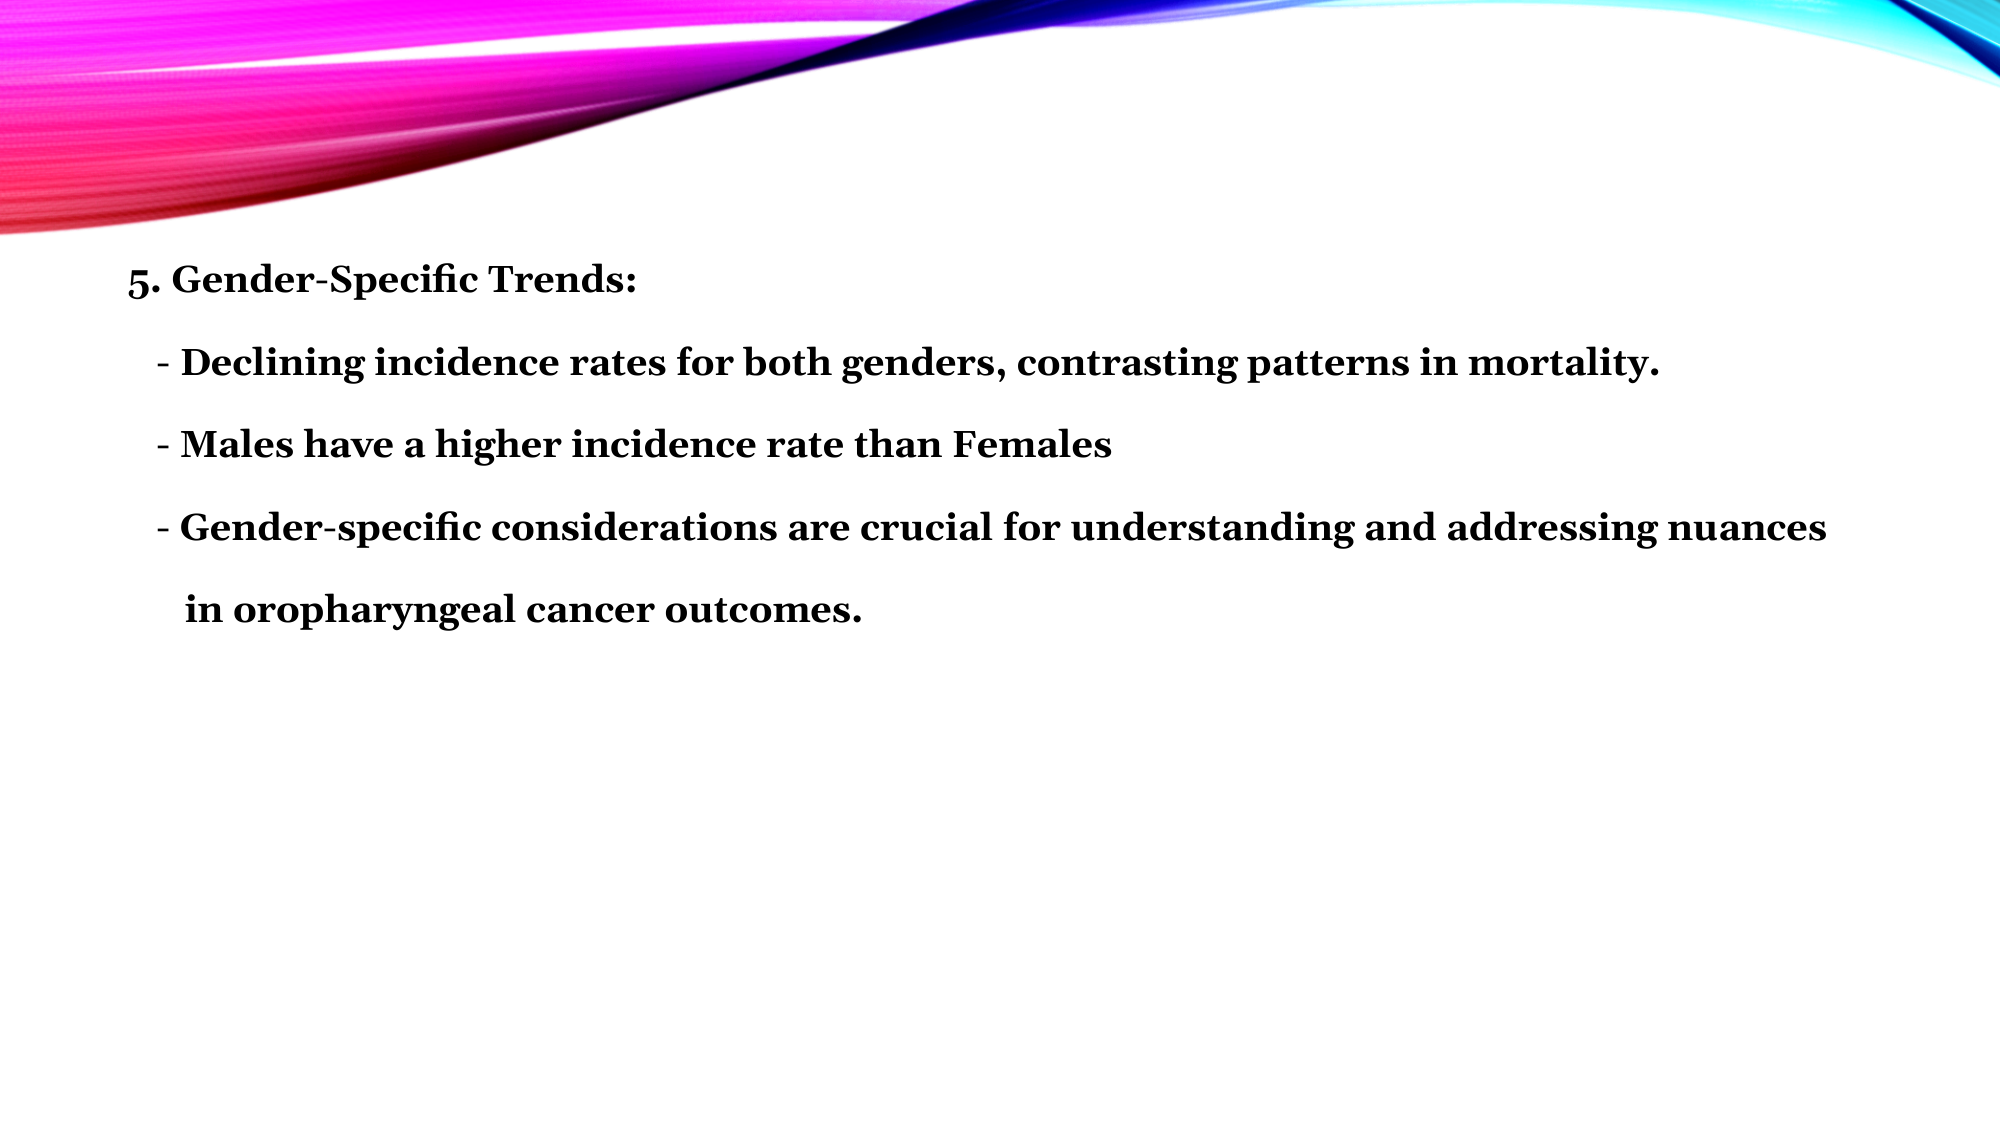

5. Gender-Specific Trends:
   - Declining incidence rates for both genders, contrasting patterns in mortality.
   - Males have a higher incidence rate than Females
   - Gender-specific considerations are crucial for understanding and addressing nuances
      in oropharyngeal cancer outcomes.